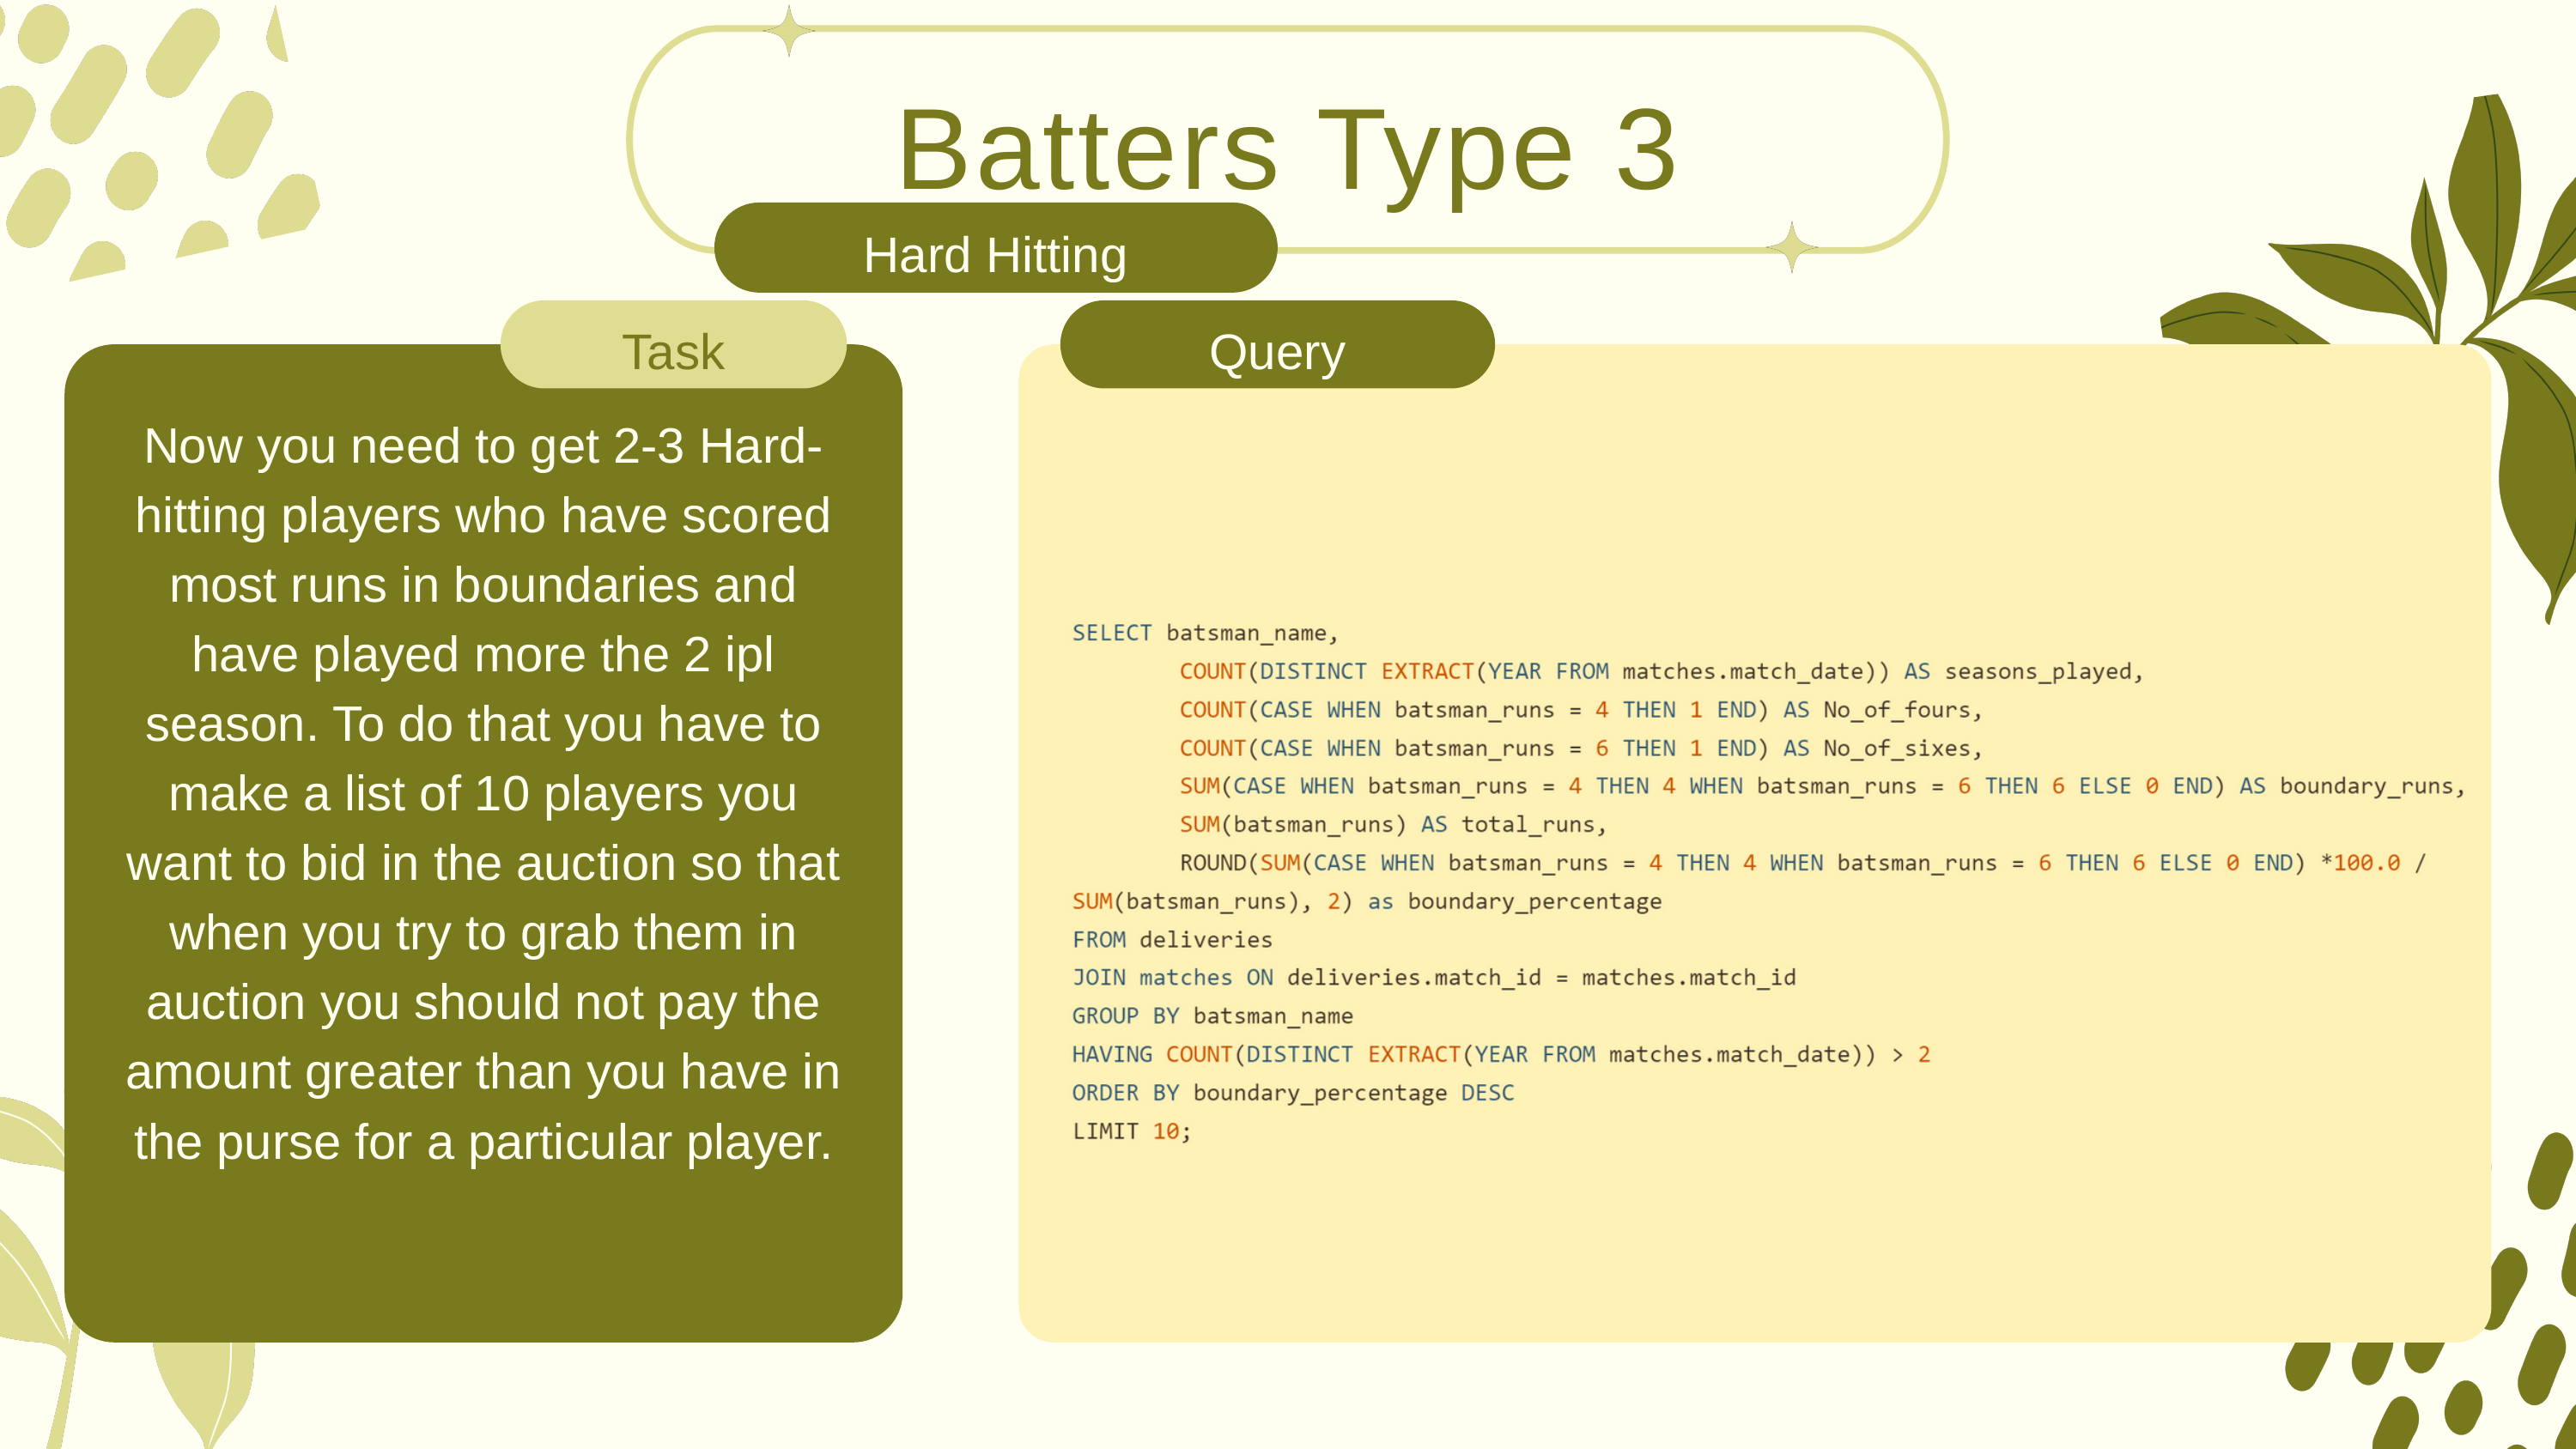

Batters Type 3

Hard Hitting

Task

Query

Now you need to get 2-3 Hard-hitting players who have scored most runs in boundaries and have played more the 2 ipl season. To do that you have to make a list of 10 players you want to bid in the auction so that when you try to grab them in auction you should not pay the amount greater than you have in the purse for a particular player.